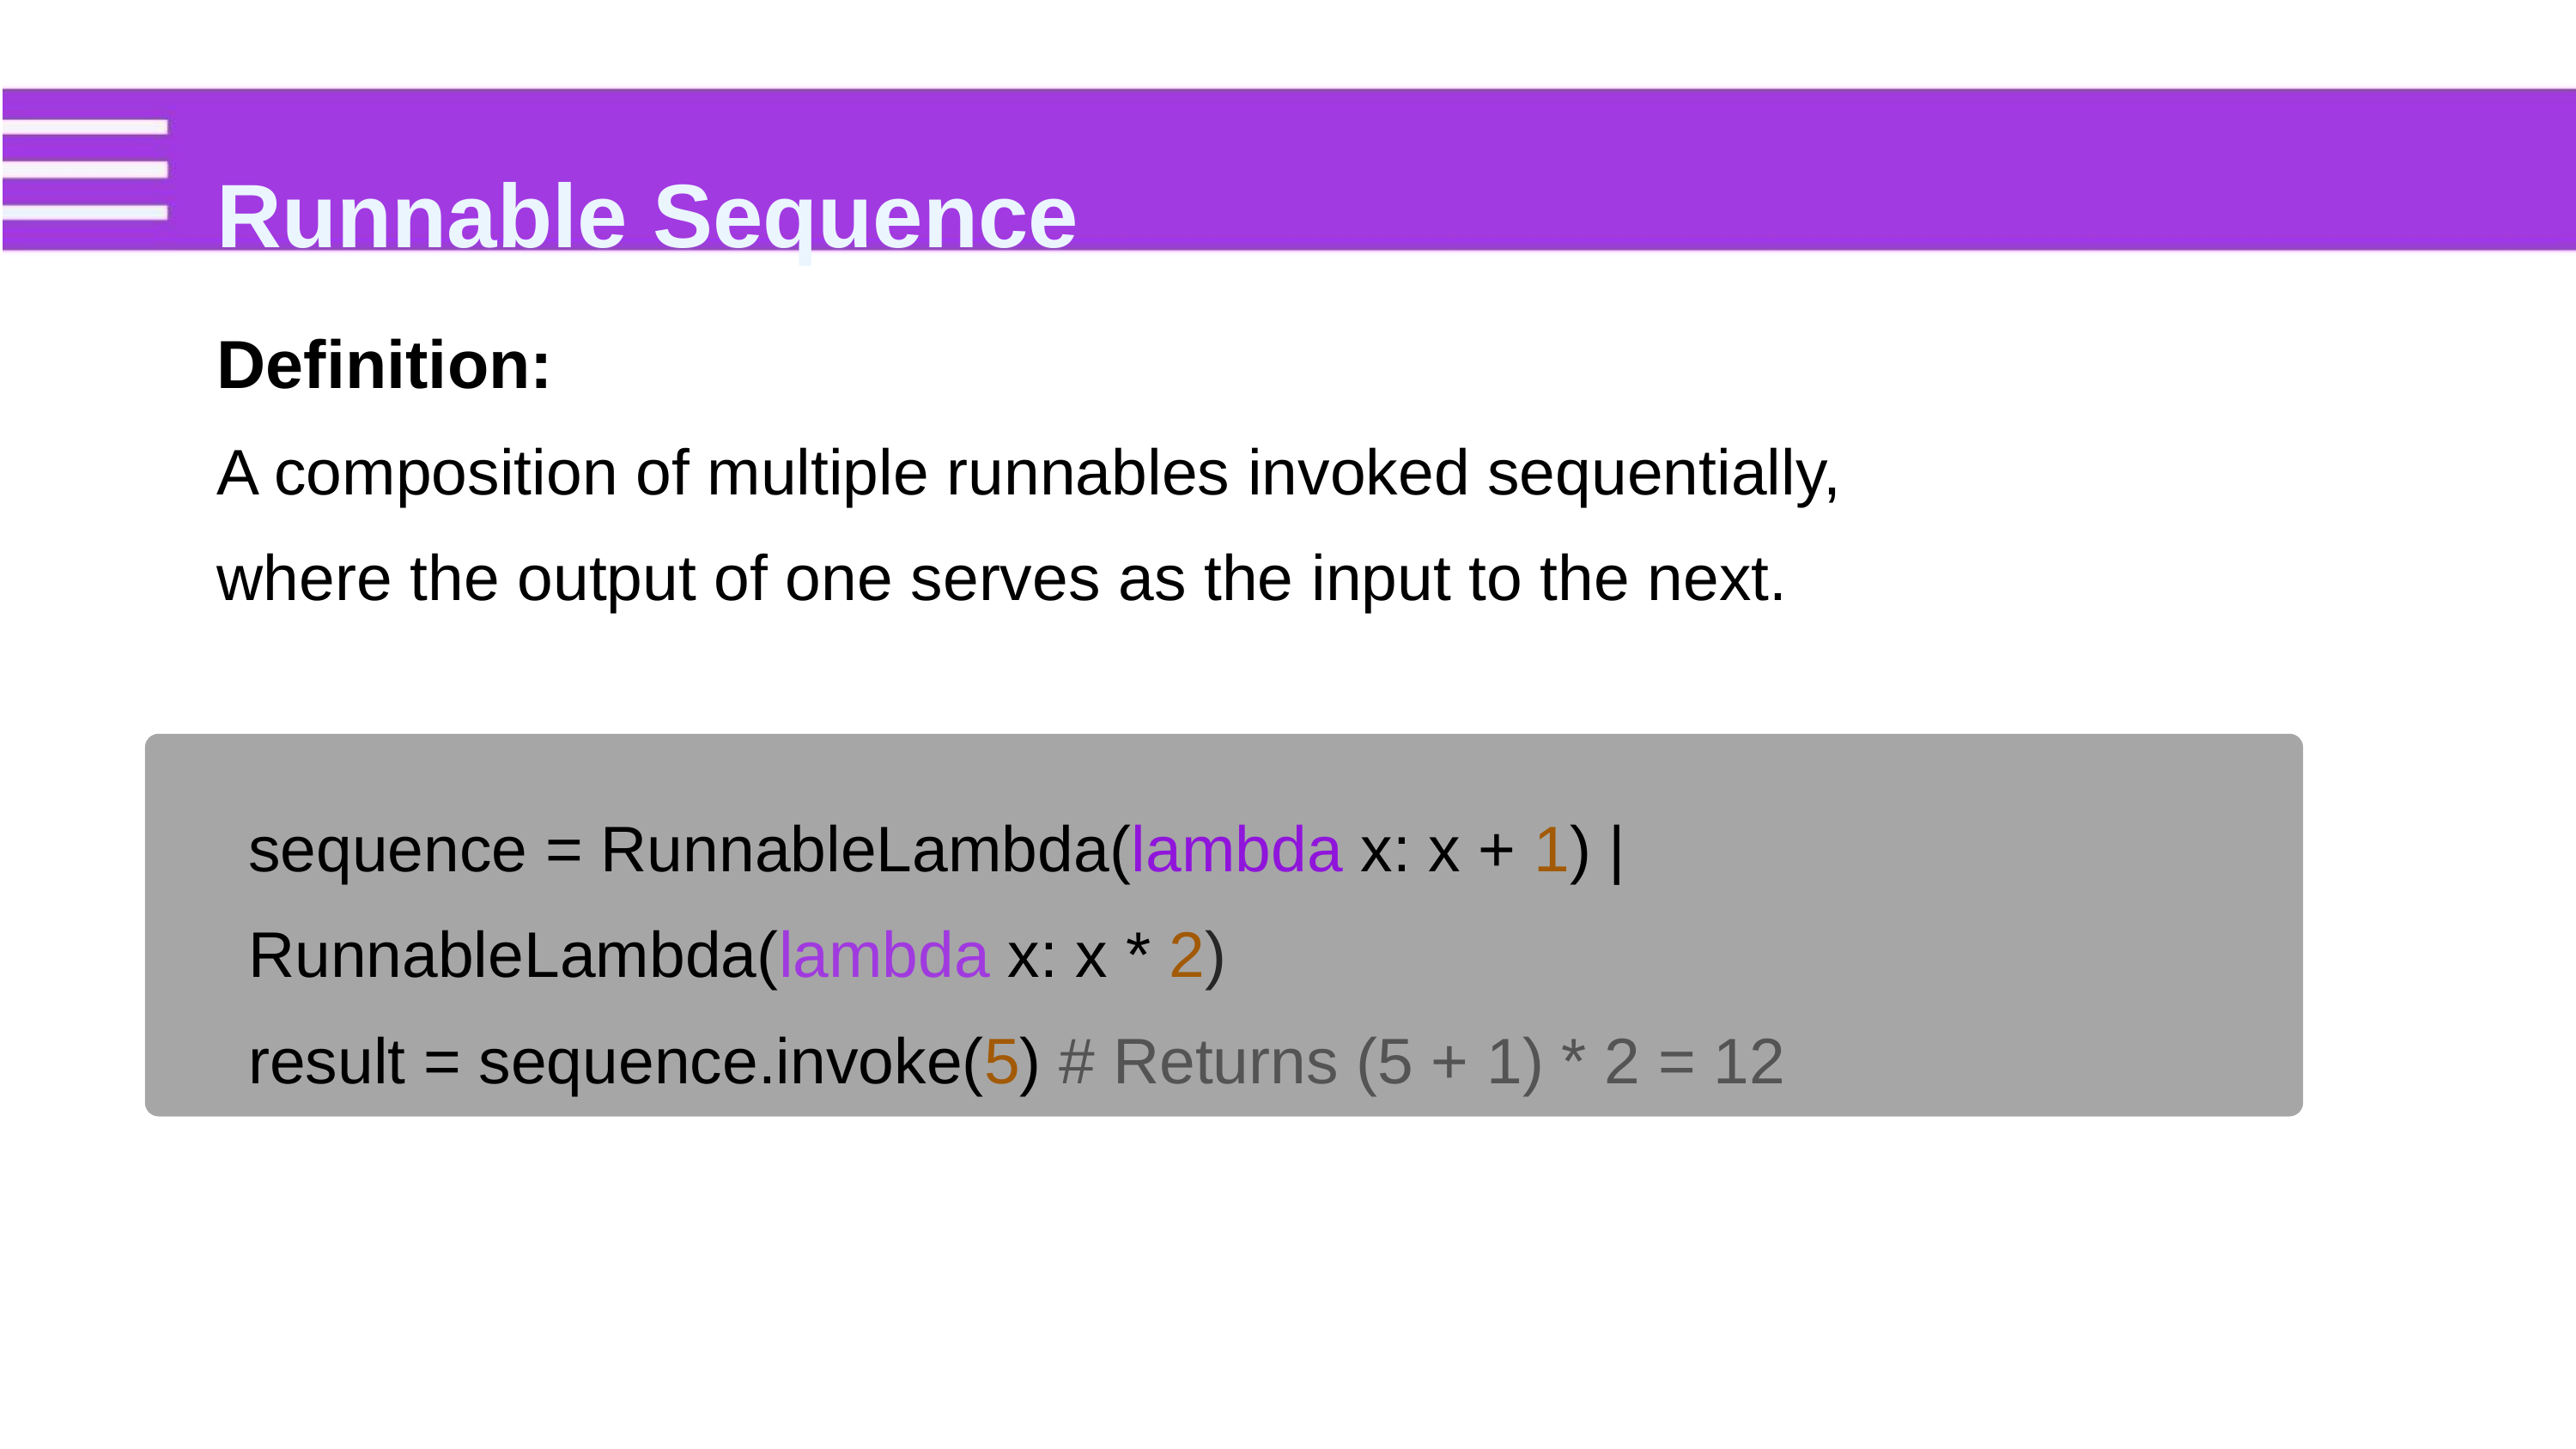

Runnable Sequence
Definition:
A composition of multiple runnables invoked sequentially,
where the output of one serves as the input to the next.

sequence = RunnableLambda(lambda x: x + 1) |
RunnableLambda(lambda x: x * 2)
result = sequence.invoke(5) # Returns (5 + 1) * 2 = 12